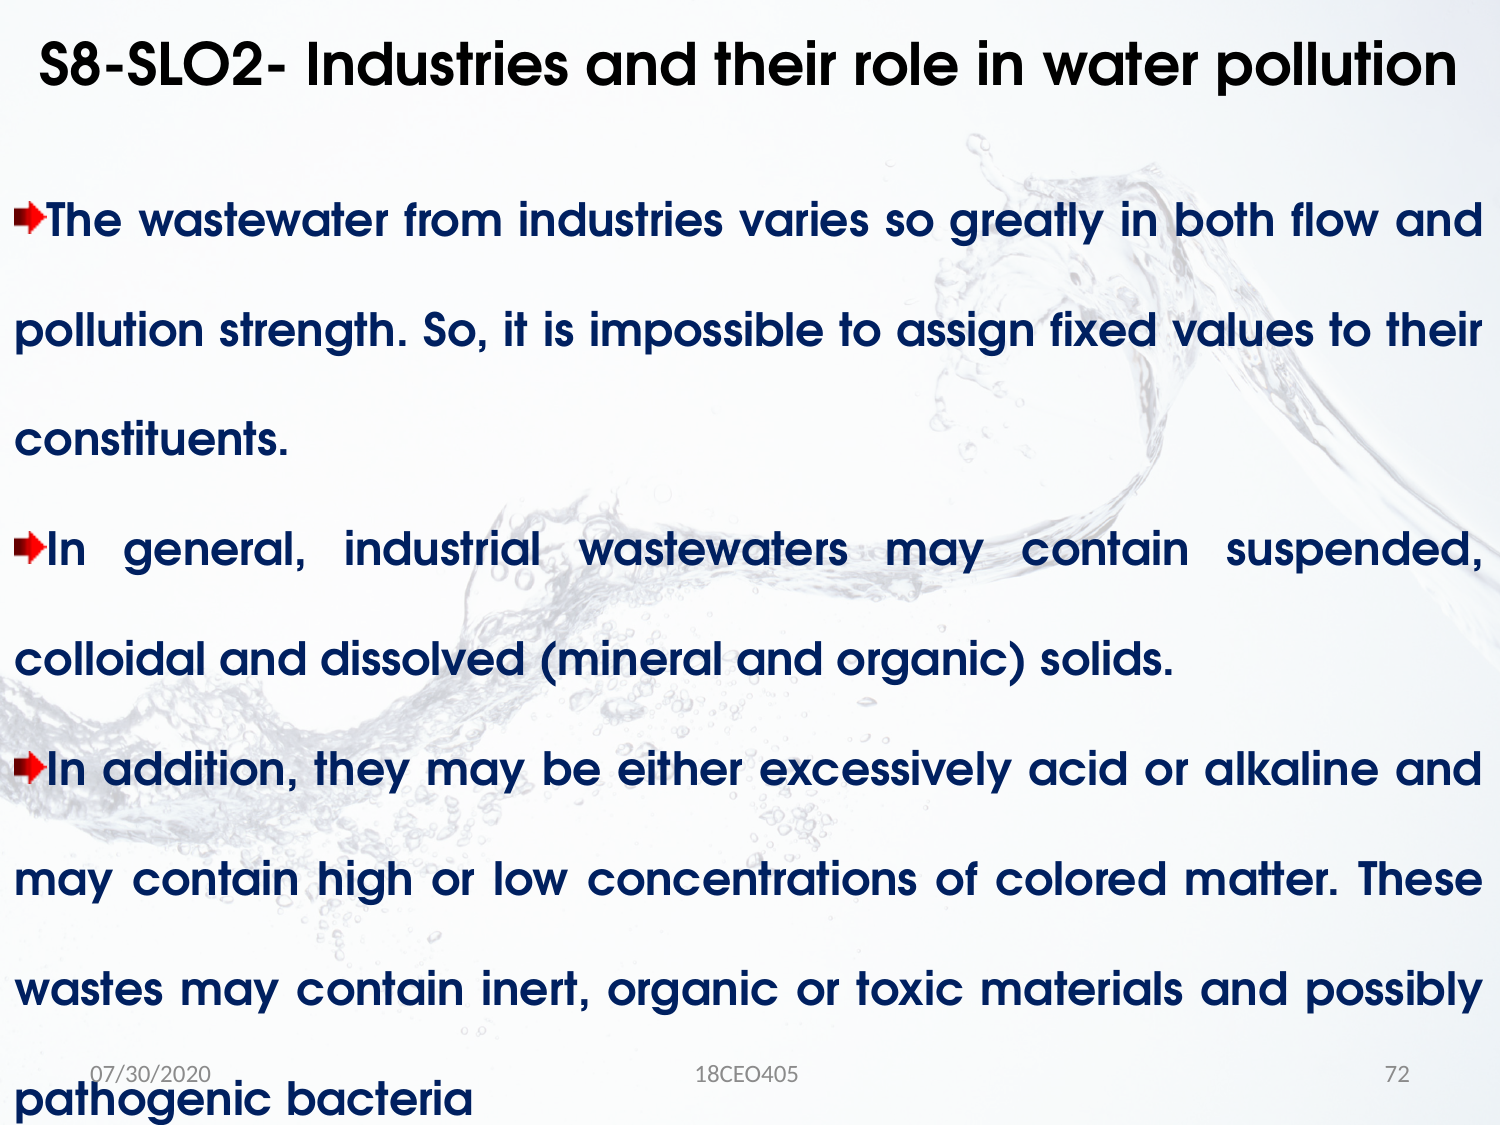

S8-SLO2- Industries and their role in water pollution
The wastewater from industries varies so greatly in both flow and pollution strength. So, it is impossible to assign fixed values to their constituents.
In general, industrial wastewaters may contain suspended, colloidal and dissolved (mineral and organic) solids.
In addition, they may be either excessively acid or alkaline and may contain high or low concentrations of colored matter. These wastes may contain inert, organic or toxic materials and possibly pathogenic bacteria
07/30/2020
18CEO405
72